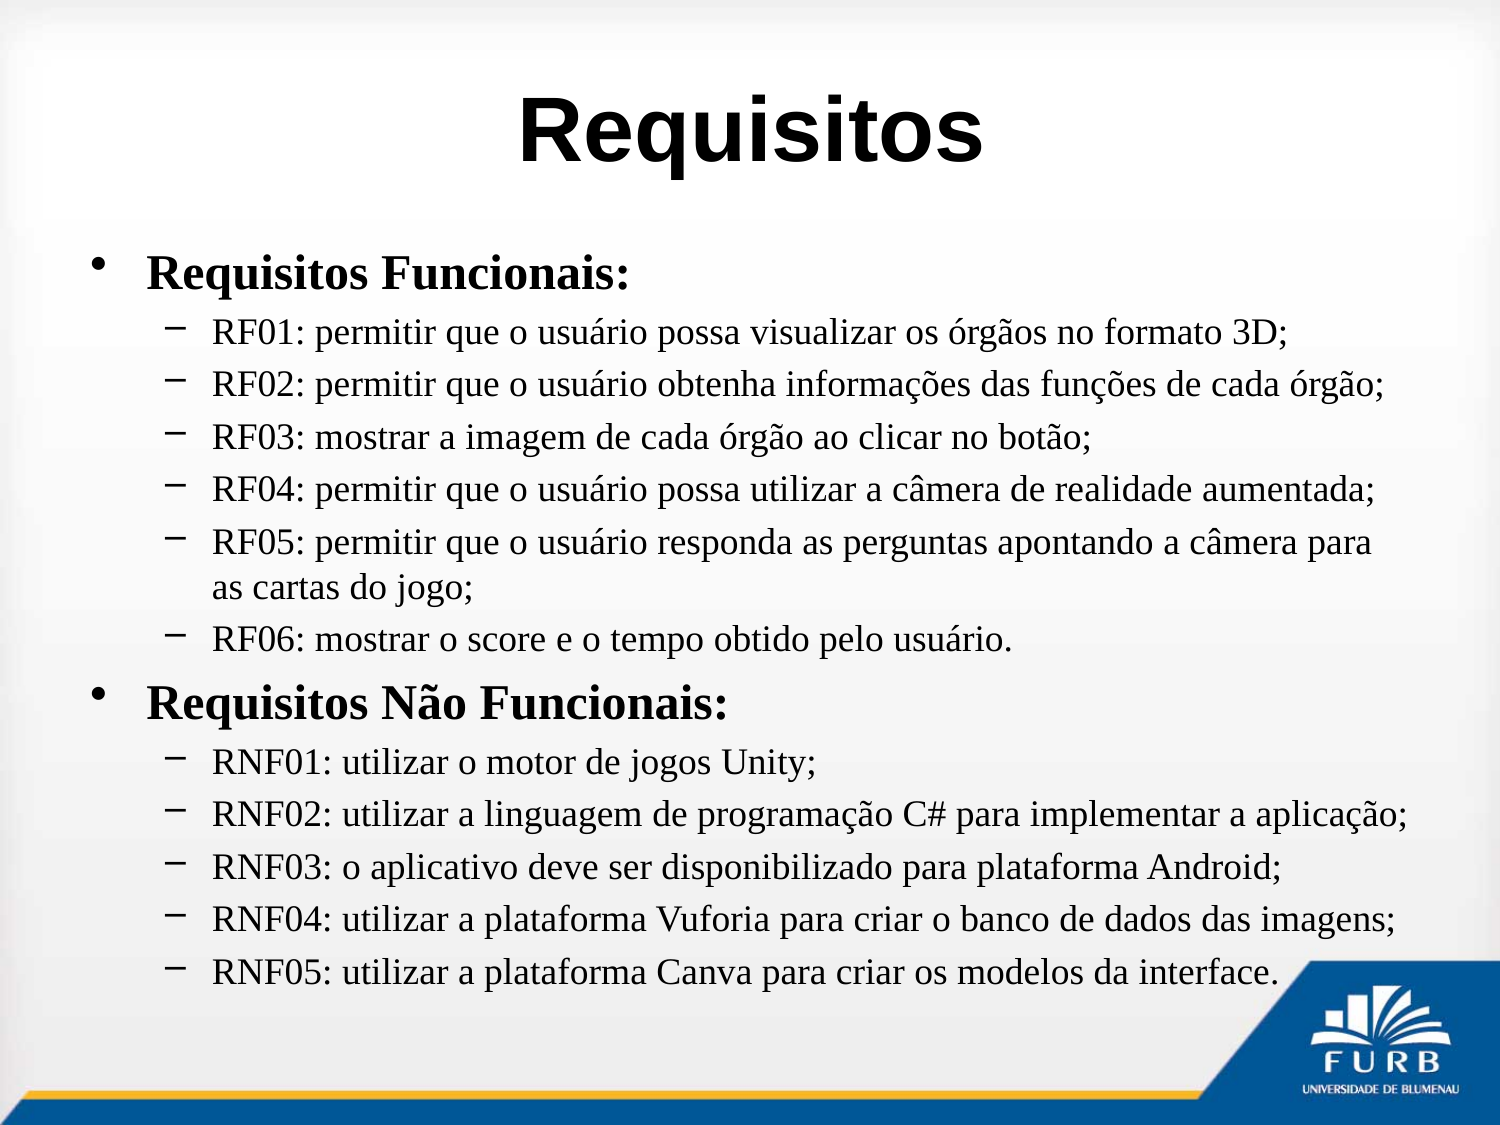

# Requisitos
Requisitos Funcionais:
RF01: permitir que o usuário possa visualizar os órgãos no formato 3D;
RF02: permitir que o usuário obtenha informações das funções de cada órgão;
RF03: mostrar a imagem de cada órgão ao clicar no botão;
RF04: permitir que o usuário possa utilizar a câmera de realidade aumentada;
RF05: permitir que o usuário responda as perguntas apontando a câmera para as cartas do jogo;
RF06: mostrar o score e o tempo obtido pelo usuário.
Requisitos Não Funcionais:
RNF01: utilizar o motor de jogos Unity;
RNF02: utilizar a linguagem de programação C# para implementar a aplicação;
RNF03: o aplicativo deve ser disponibilizado para plataforma Android;
RNF04: utilizar a plataforma Vuforia para criar o banco de dados das imagens;
RNF05: utilizar a plataforma Canva para criar os modelos da interface.